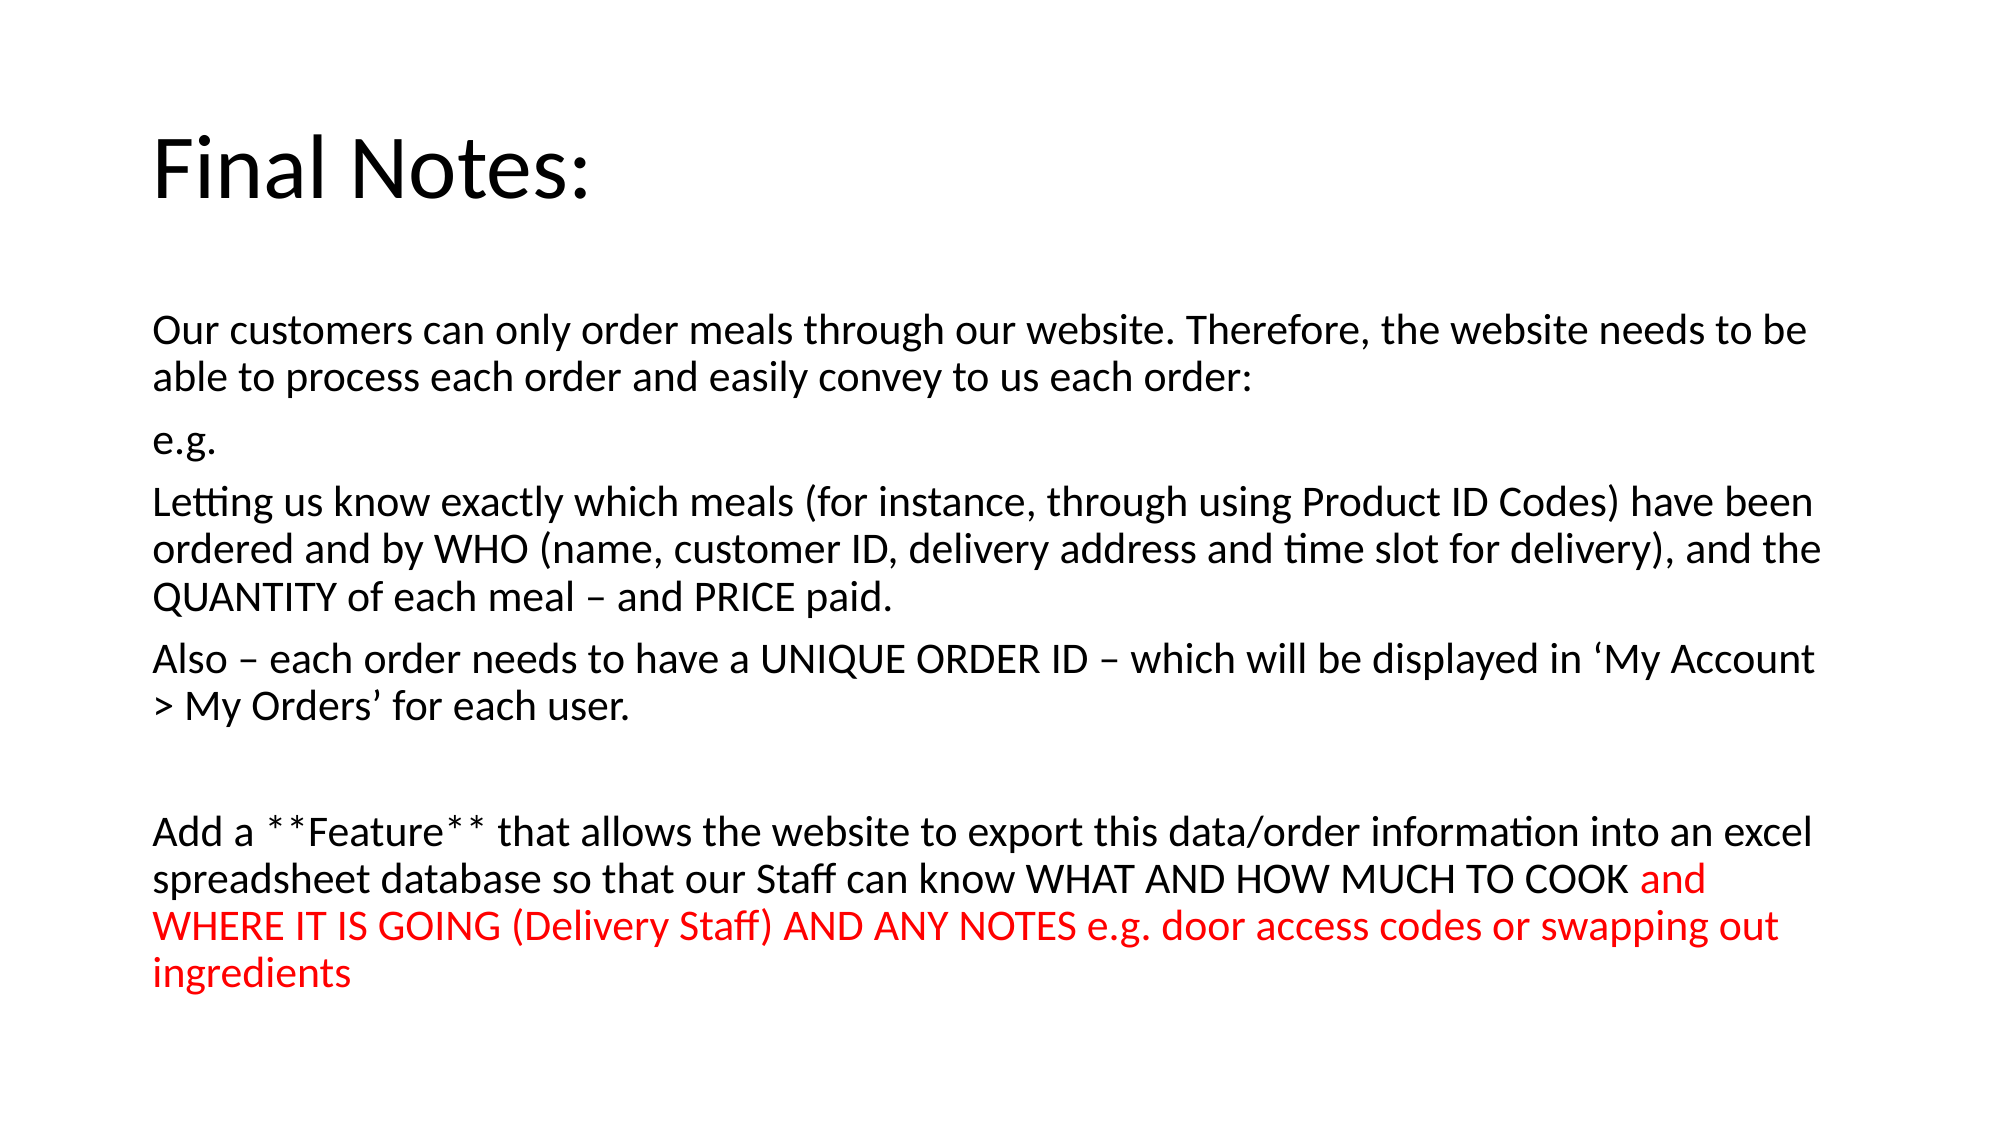

# Final Notes:
Our customers can only order meals through our website. Therefore, the website needs to be able to process each order and easily convey to us each order:
e.g.
Letting us know exactly which meals (for instance, through using Product ID Codes) have been ordered and by WHO (name, customer ID, delivery address and time slot for delivery), and the QUANTITY of each meal – and PRICE paid.
Also – each order needs to have a UNIQUE ORDER ID – which will be displayed in ‘My Account > My Orders’ for each user.

Add a **Feature** that allows the website to export this data/order information into an excel spreadsheet database so that our Staff can know WHAT AND HOW MUCH TO COOK and WHERE IT IS GOING (Delivery Staff) AND ANY NOTES e.g. door access codes or swapping out ingredients